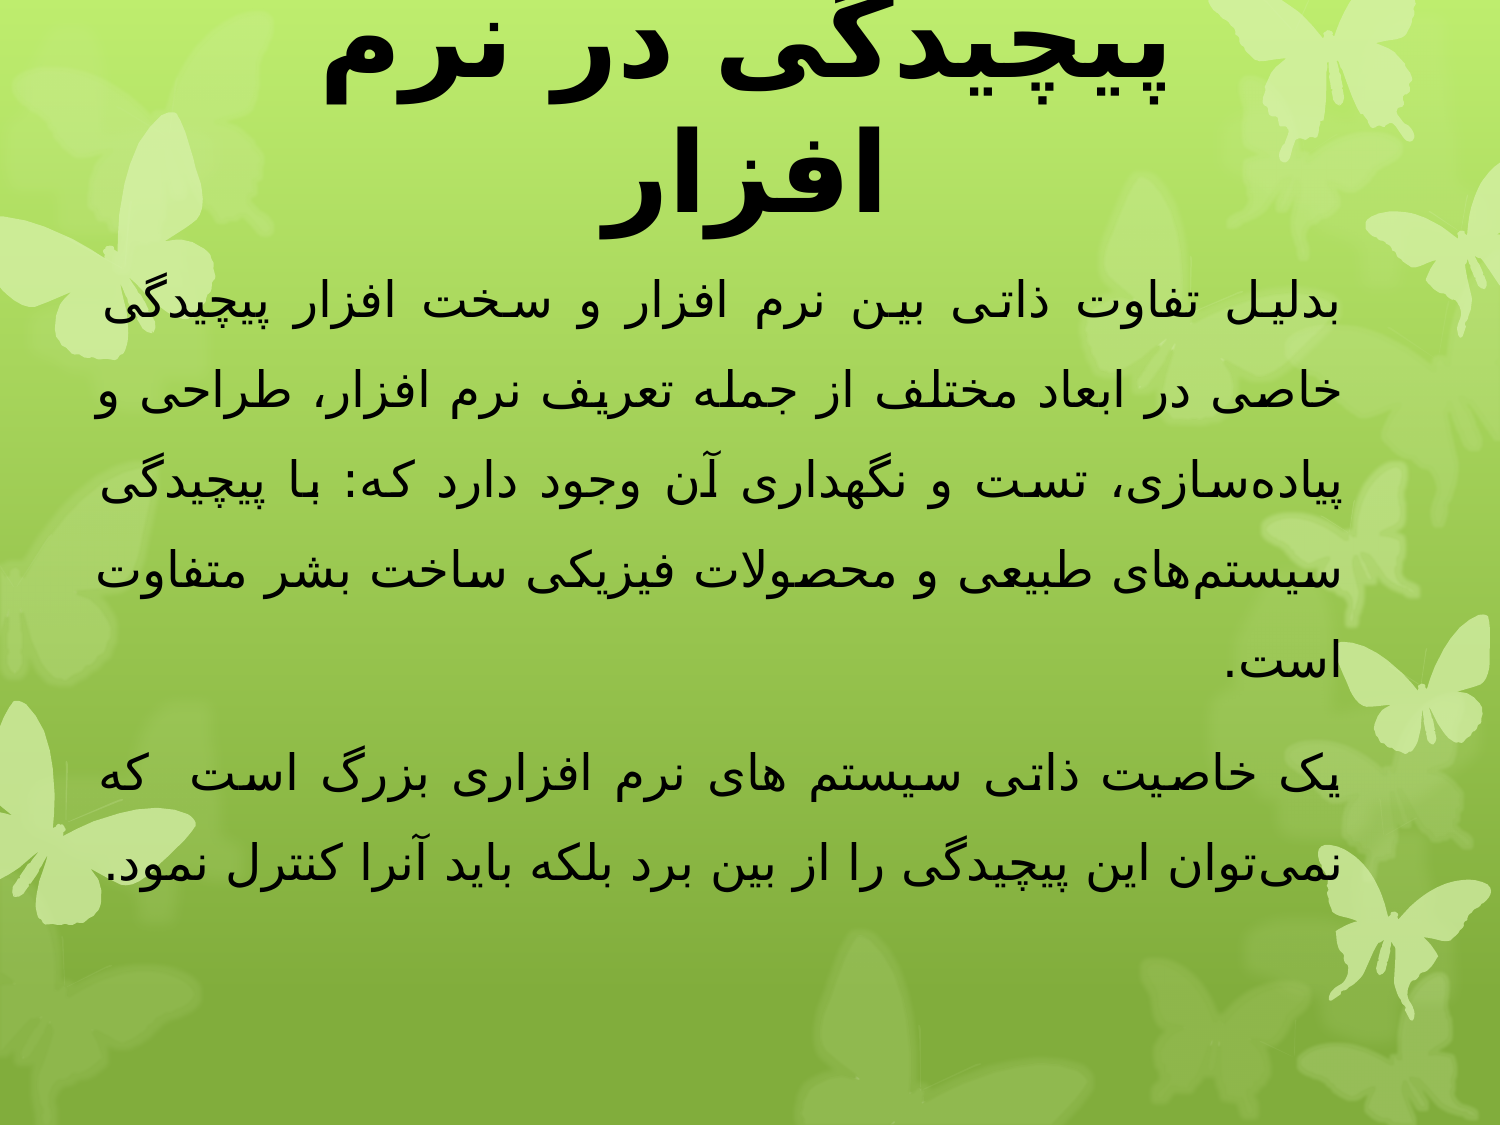

# پیچیدگی در نرم افزار
بدلیل تفاوت ذاتی بین نرم افزار و سخت افزار پیچیدگی خاصی در ابعاد مختلف از جمله تعریف نرم افزار، طراحی و پیاده‌سازی، تست و نگهداری آن وجود دارد که: با پیچیدگی سیستم‌های طبیعی و محصولات فیزیکی ساخت بشر متفاوت است.
یک خاصیت ذاتی سیستم های نرم افزاری بزرگ است  که نمی‌توان این پیچیدگی را از بین برد بلکه باید آنرا کنترل نمود.